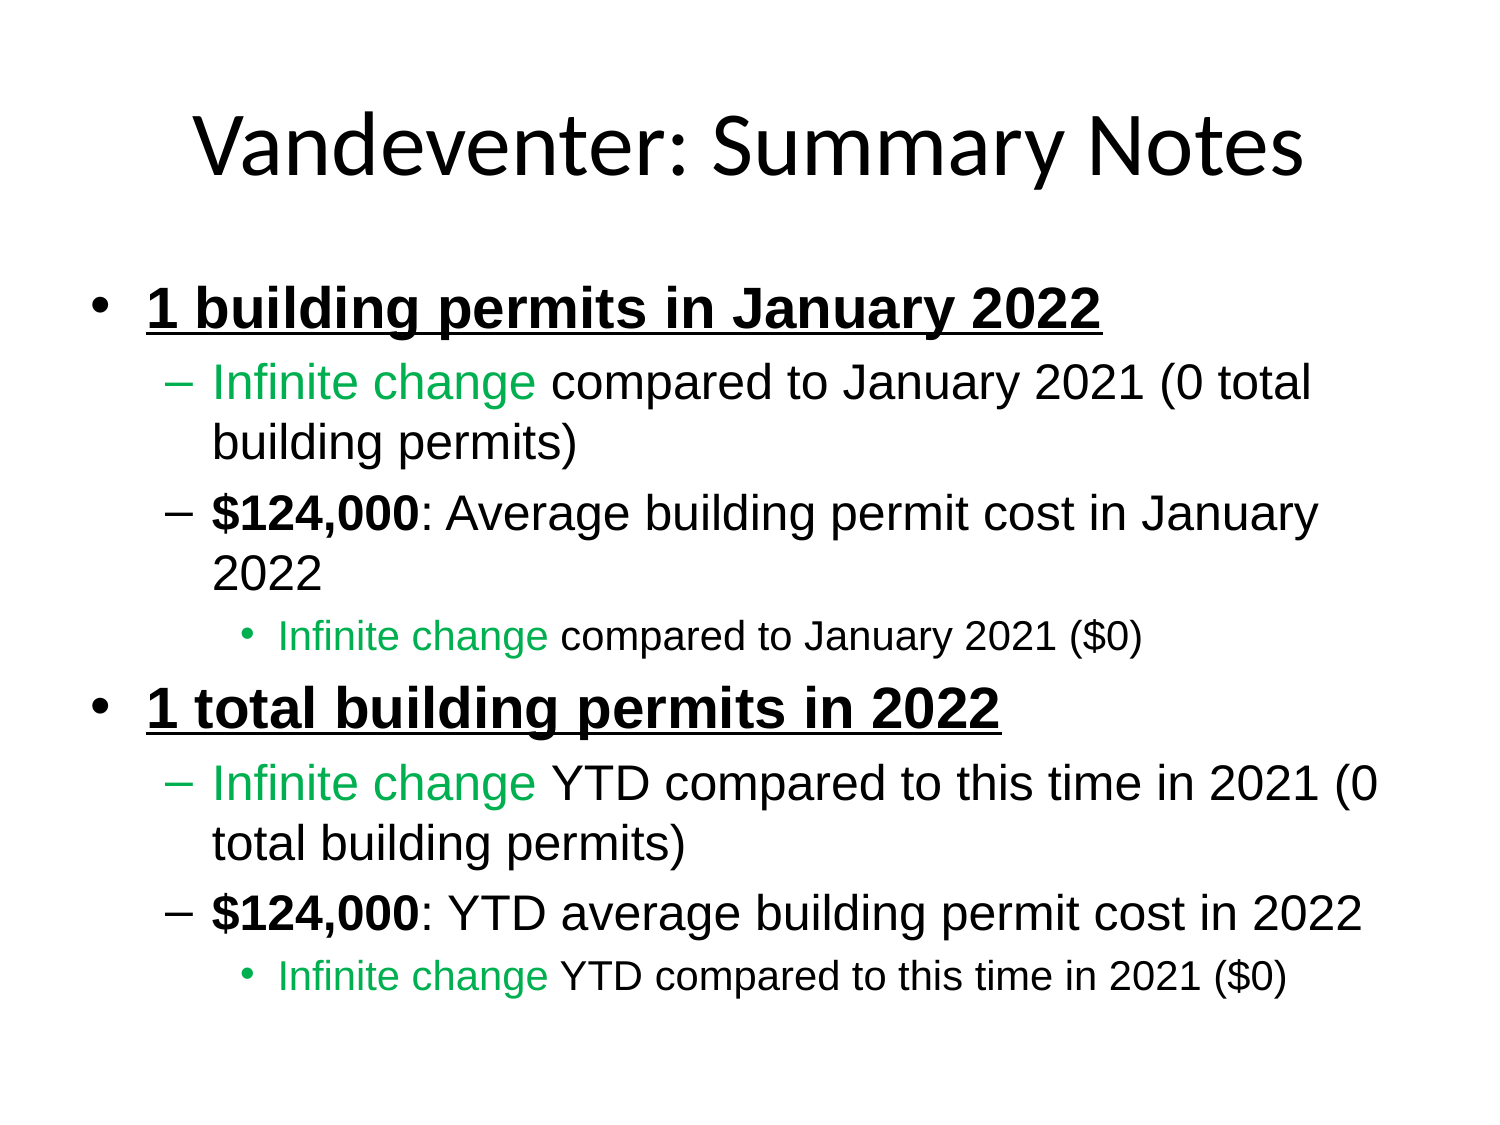

# Vandeventer: Summary Notes
1 building permits in January 2022
Infinite change compared to January 2021 (0 total building permits)
$124,000: Average building permit cost in January 2022
Infinite change compared to January 2021 ($0)
1 total building permits in 2022
Infinite change YTD compared to this time in 2021 (0 total building permits)
$124,000: YTD average building permit cost in 2022
Infinite change YTD compared to this time in 2021 ($0)